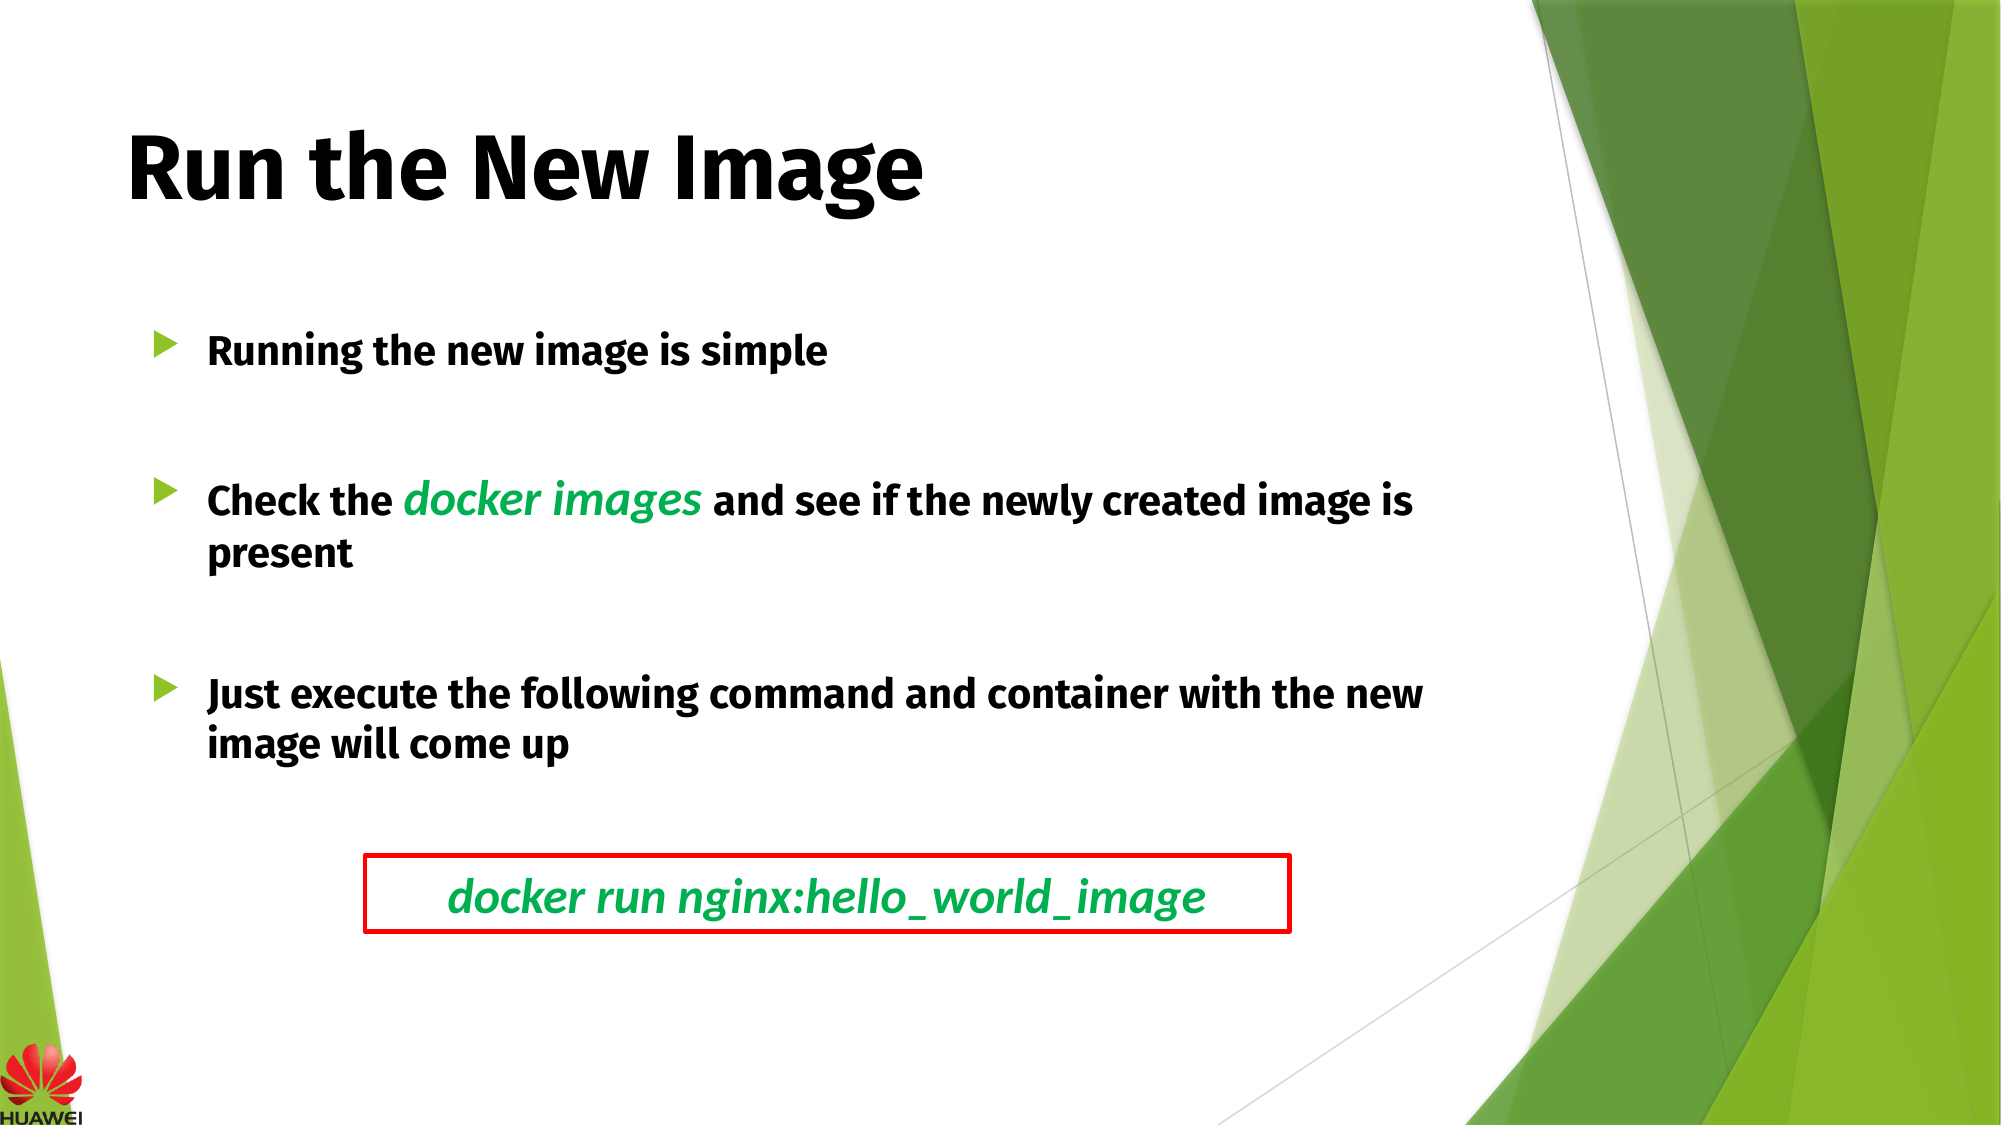

# Run the New Image
Running the new image is simple

Check the docker images and see if the newly created image is present

Just execute the following command and container with the new image will come up

docker run nginx:hello_world_image